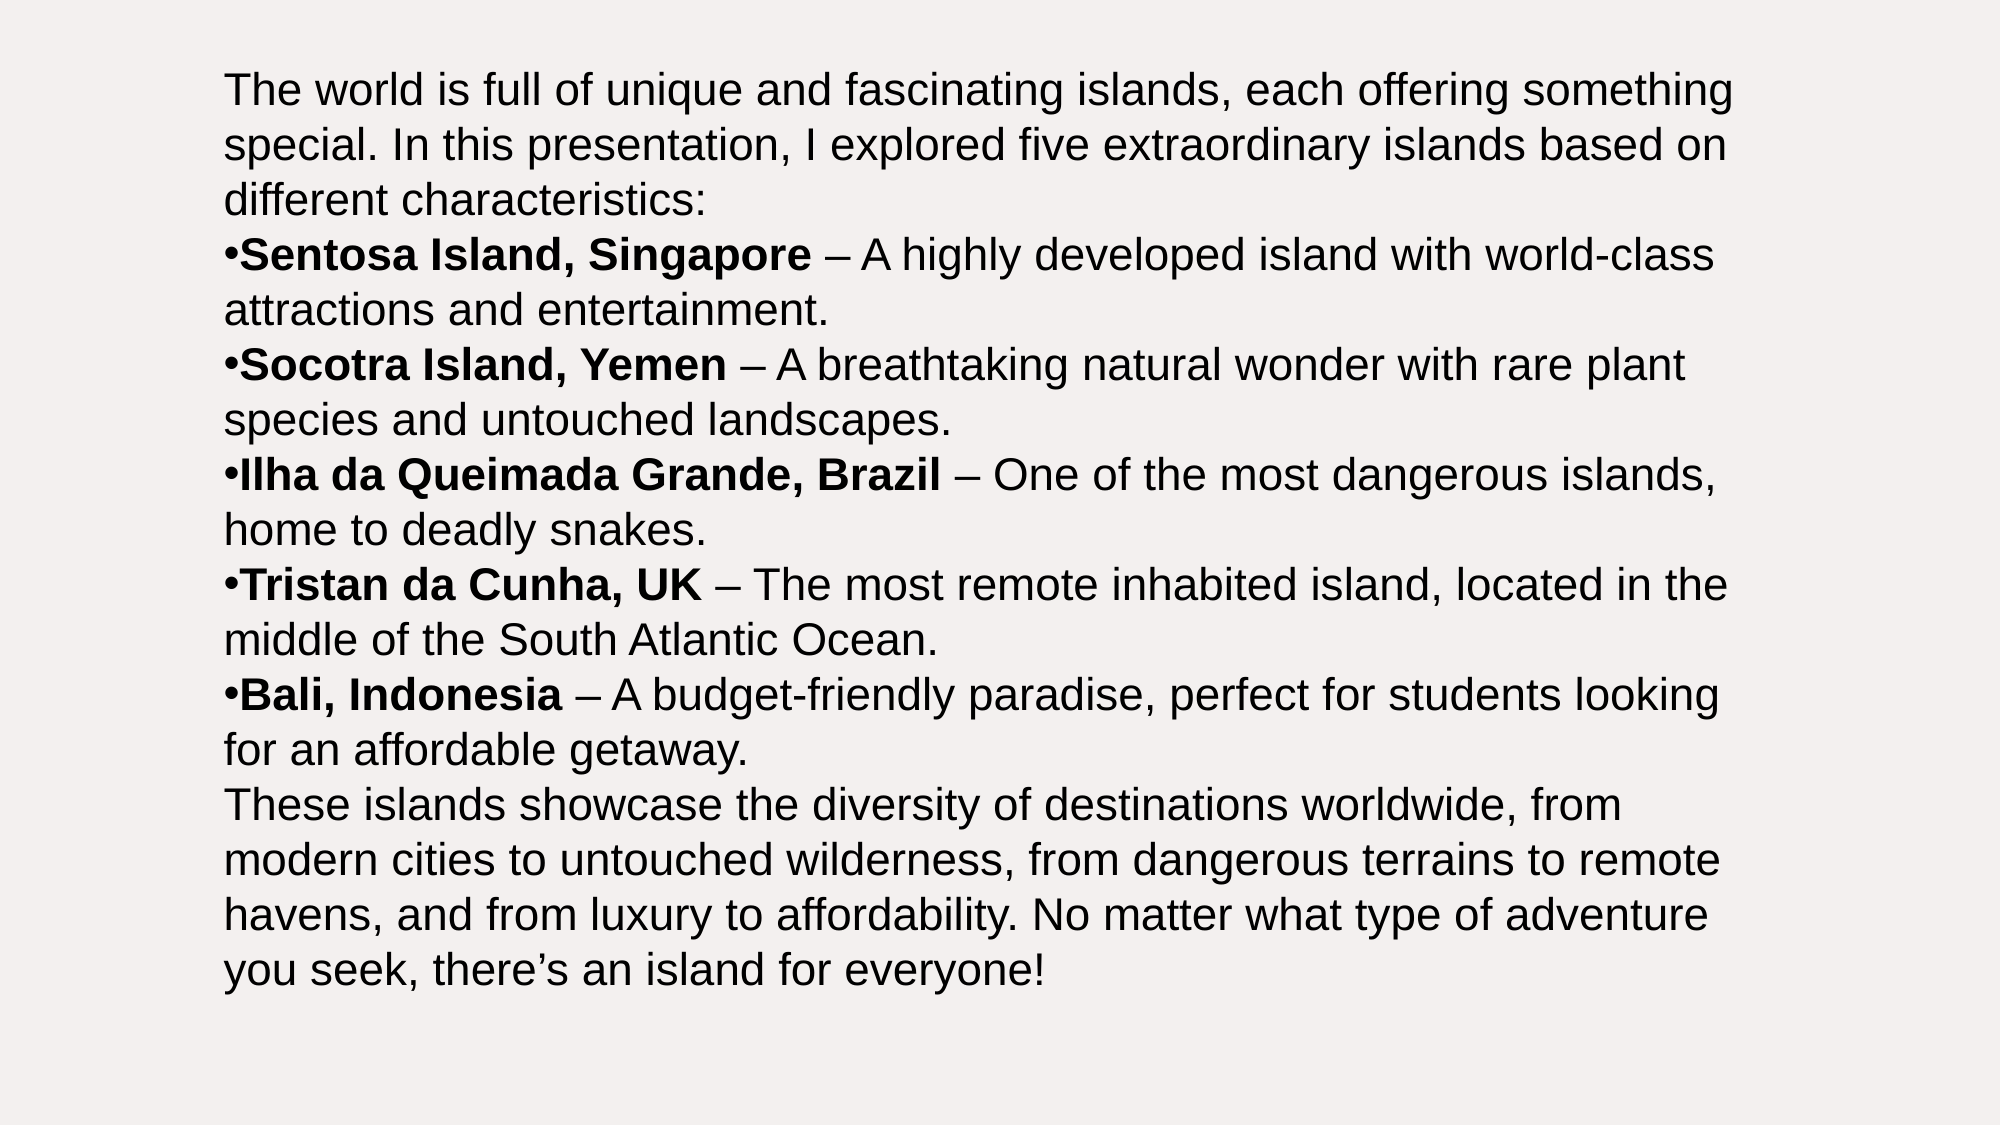

The world is full of unique and fascinating islands, each offering something special. In this presentation, I explored five extraordinary islands based on different characteristics:
Sentosa Island, Singapore – A highly developed island with world-class attractions and entertainment.
Socotra Island, Yemen – A breathtaking natural wonder with rare plant species and untouched landscapes.
Ilha da Queimada Grande, Brazil – One of the most dangerous islands, home to deadly snakes.
Tristan da Cunha, UK – The most remote inhabited island, located in the middle of the South Atlantic Ocean.
Bali, Indonesia – A budget-friendly paradise, perfect for students looking for an affordable getaway.
These islands showcase the diversity of destinations worldwide, from modern cities to untouched wilderness, from dangerous terrains to remote havens, and from luxury to affordability. No matter what type of adventure you seek, there’s an island for everyone!